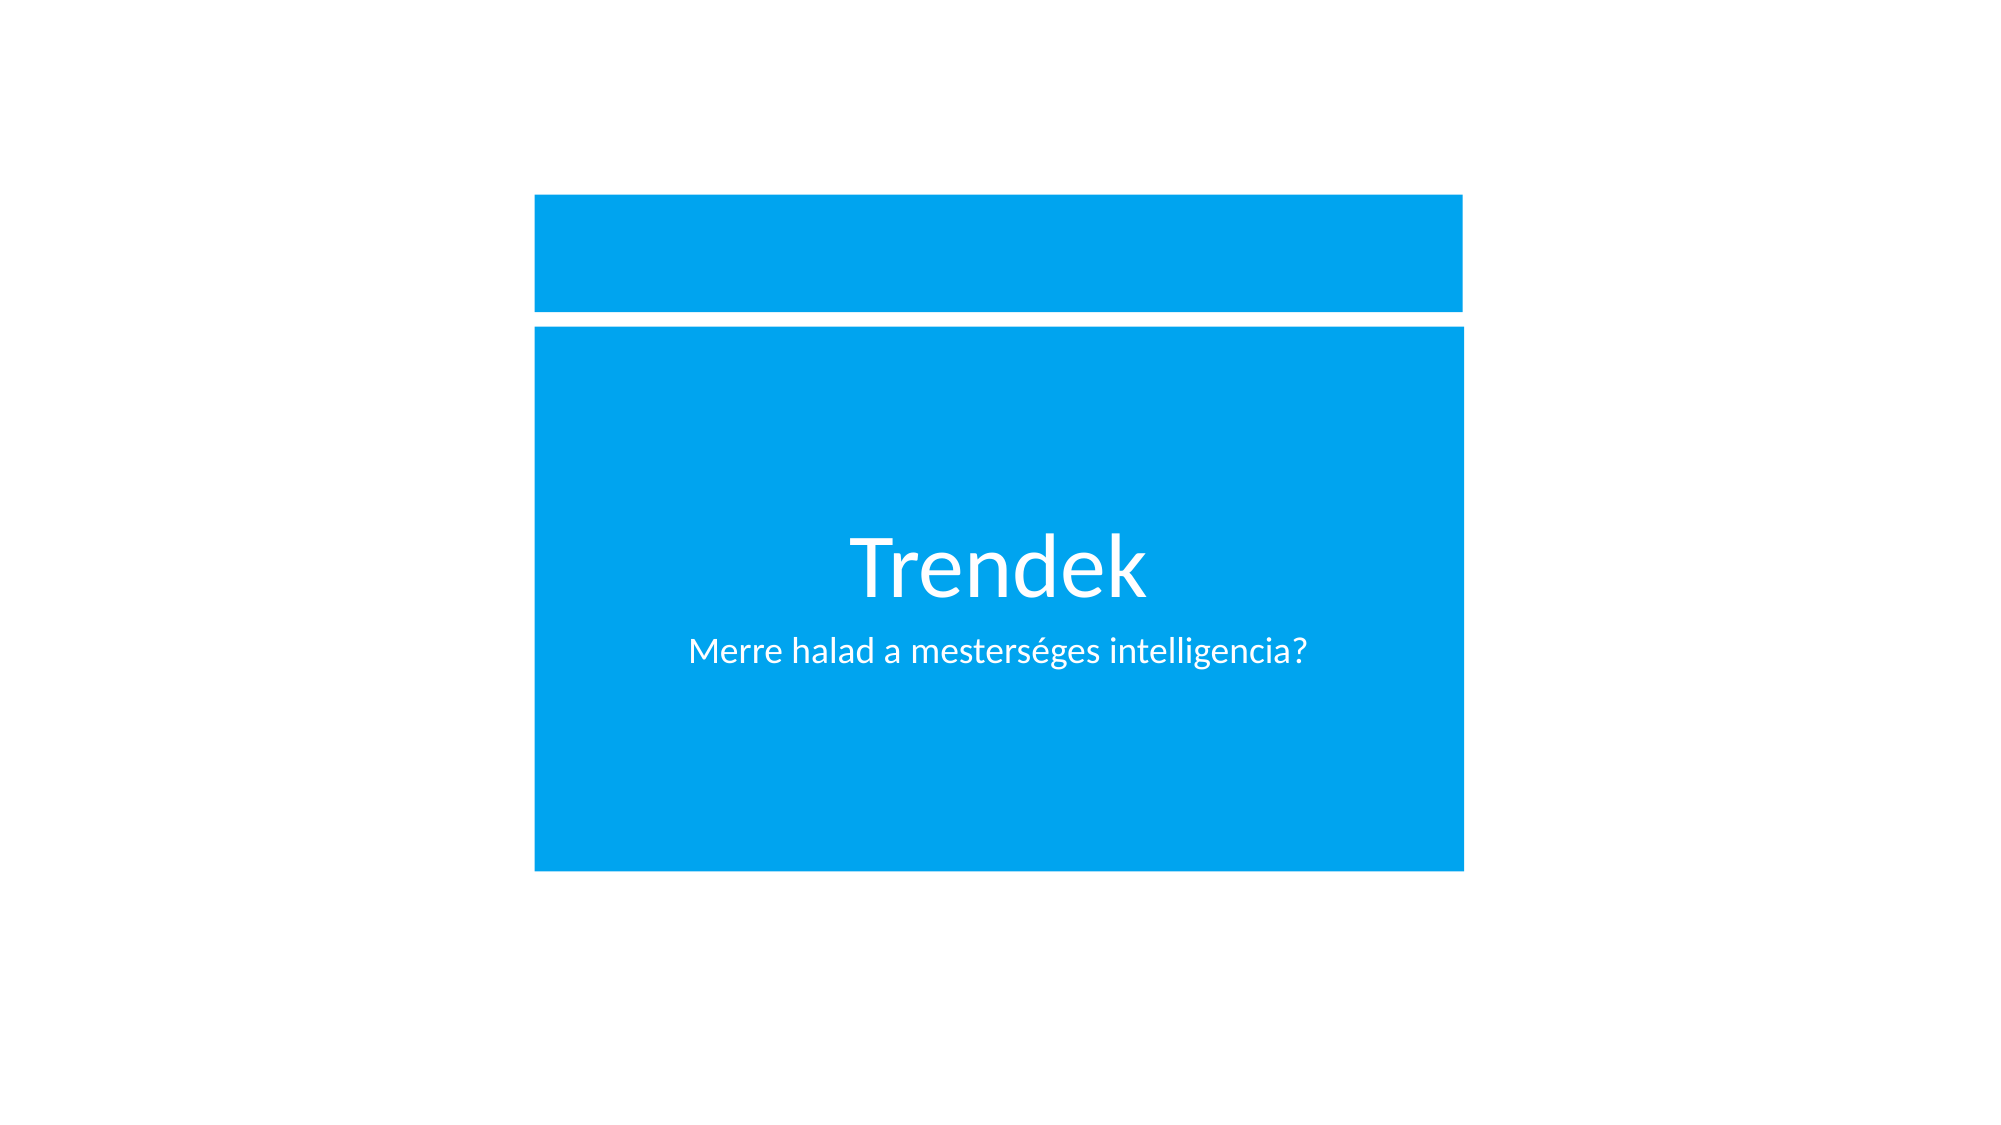

# Trendek
Merre halad a mesterséges intelligencia?